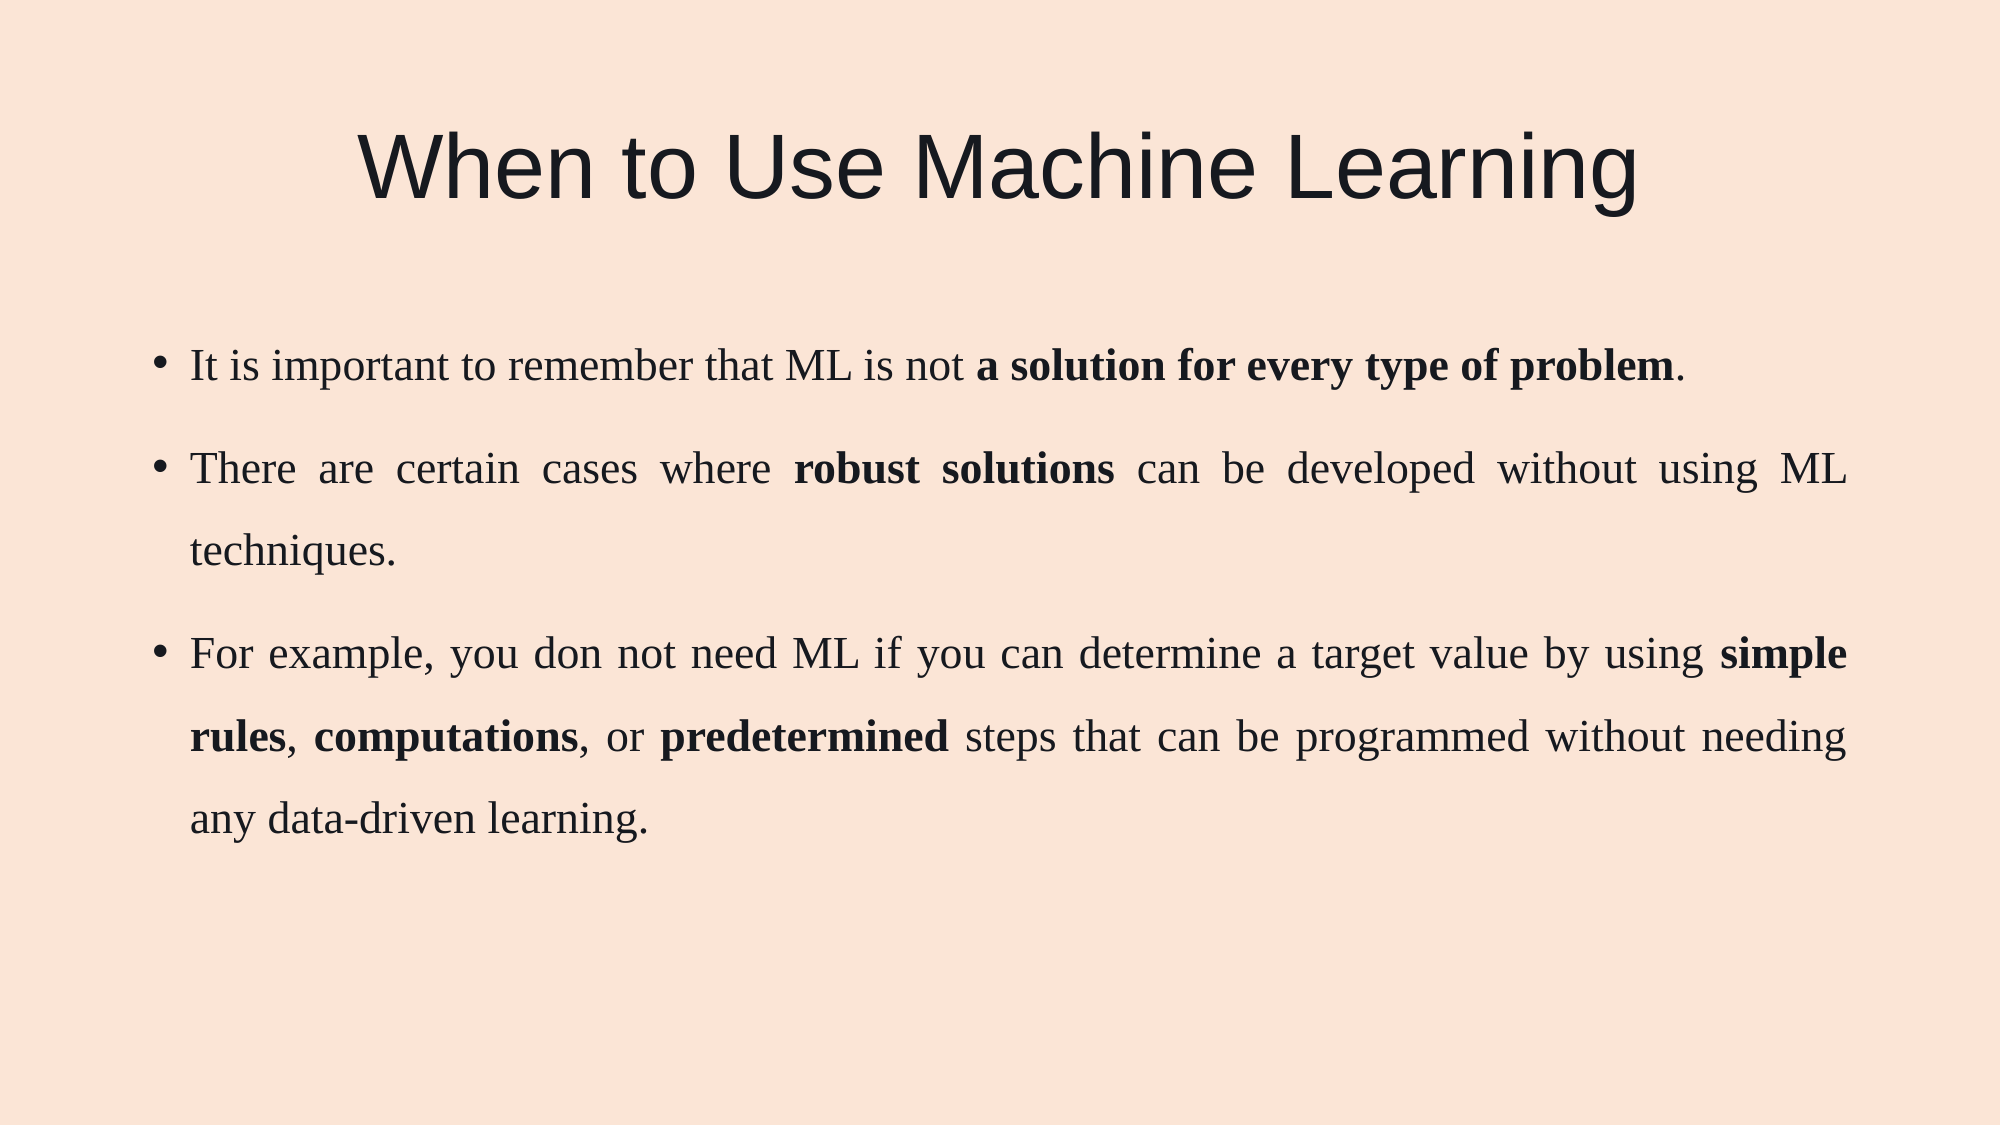

# When to Use Machine Learning
It is important to remember that ML is not a solution for every type of problem.
There are certain cases where robust solutions can be developed without using ML techniques.
For example, you don not need ML if you can determine a target value by using simple rules, computations, or predetermined steps that can be programmed without needing any data-driven learning.